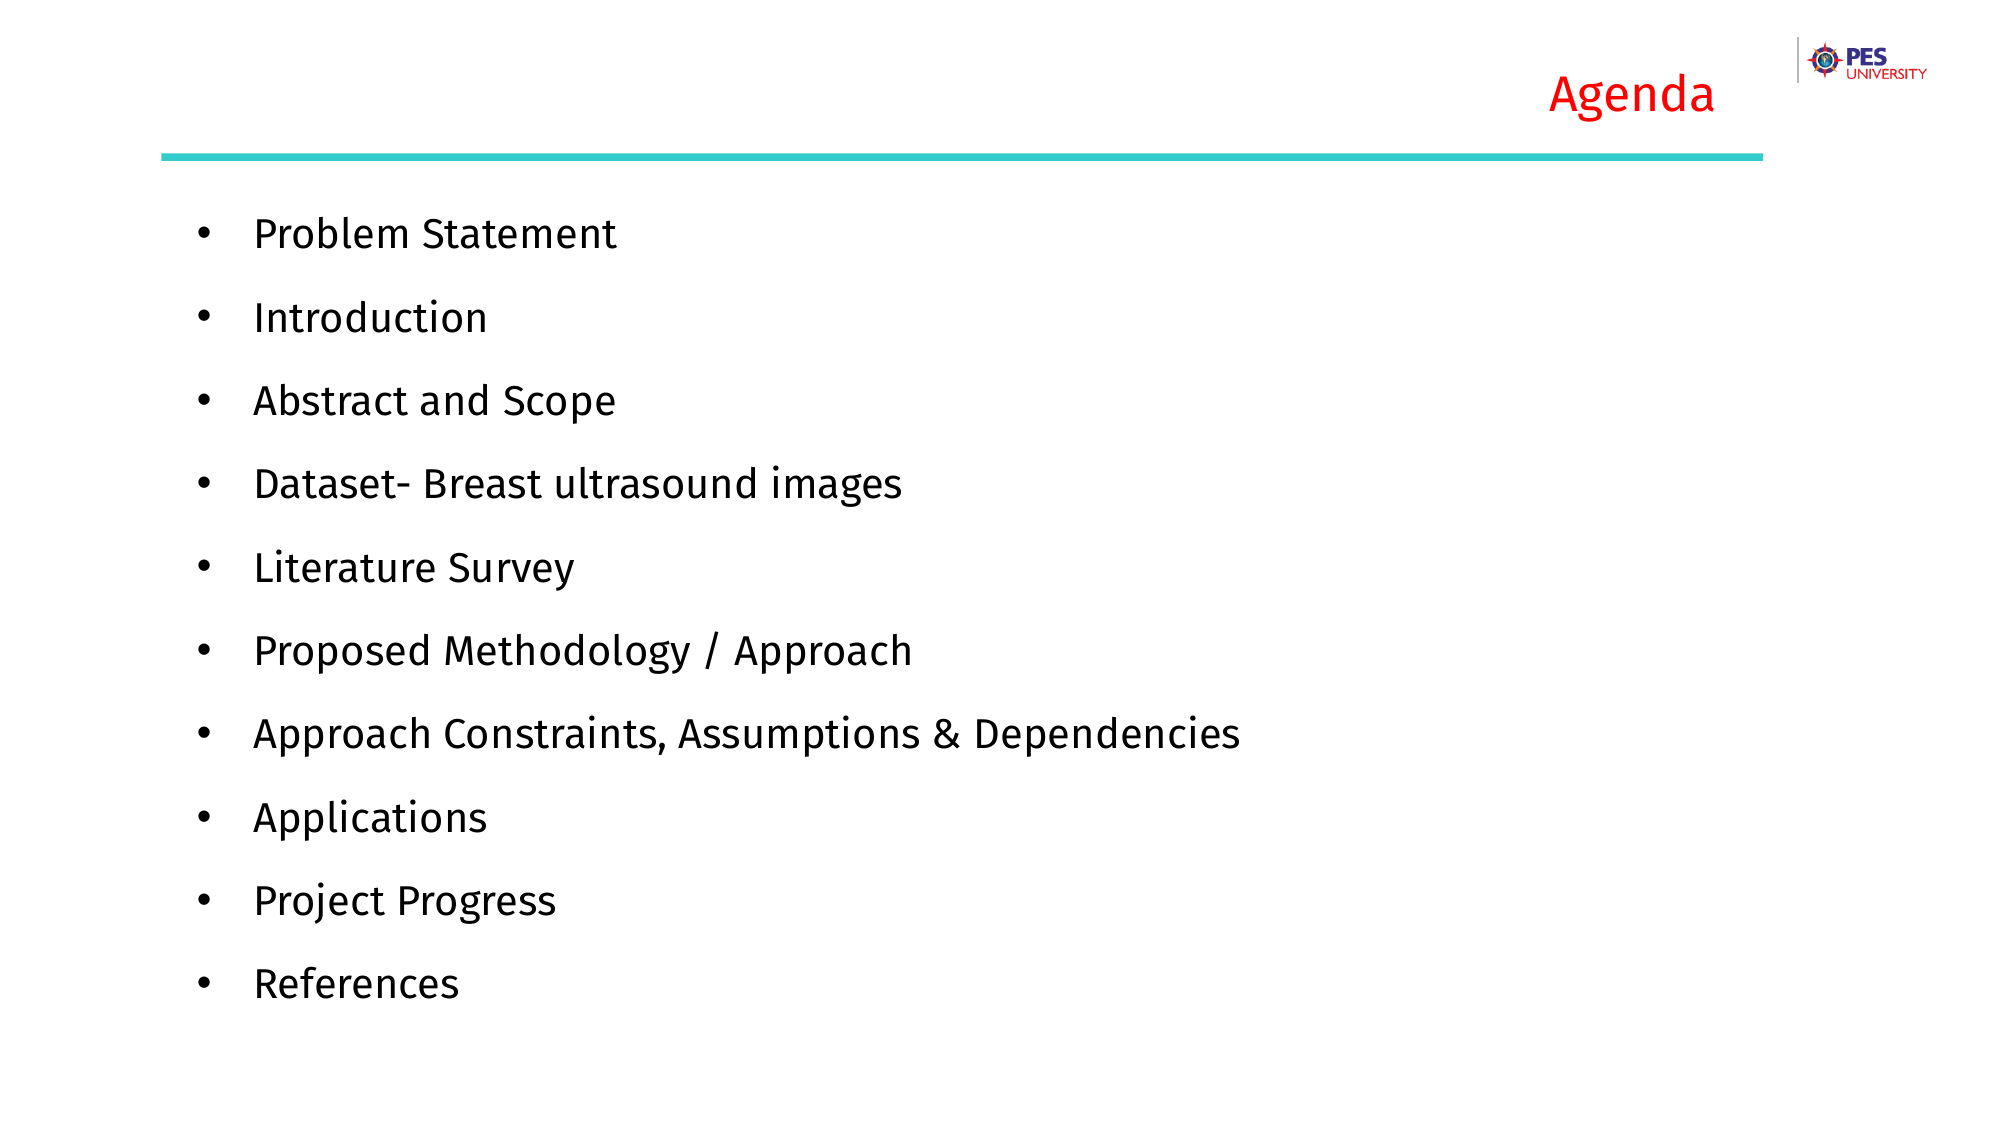

Agenda

Problem Statement
Introduction
Abstract and Scope
Dataset- Breast ultrasound images
Literature Survey
Proposed Methodology / Approach
Approach Constraints, Assumptions & Dependencies
Applications
Project Progress
References